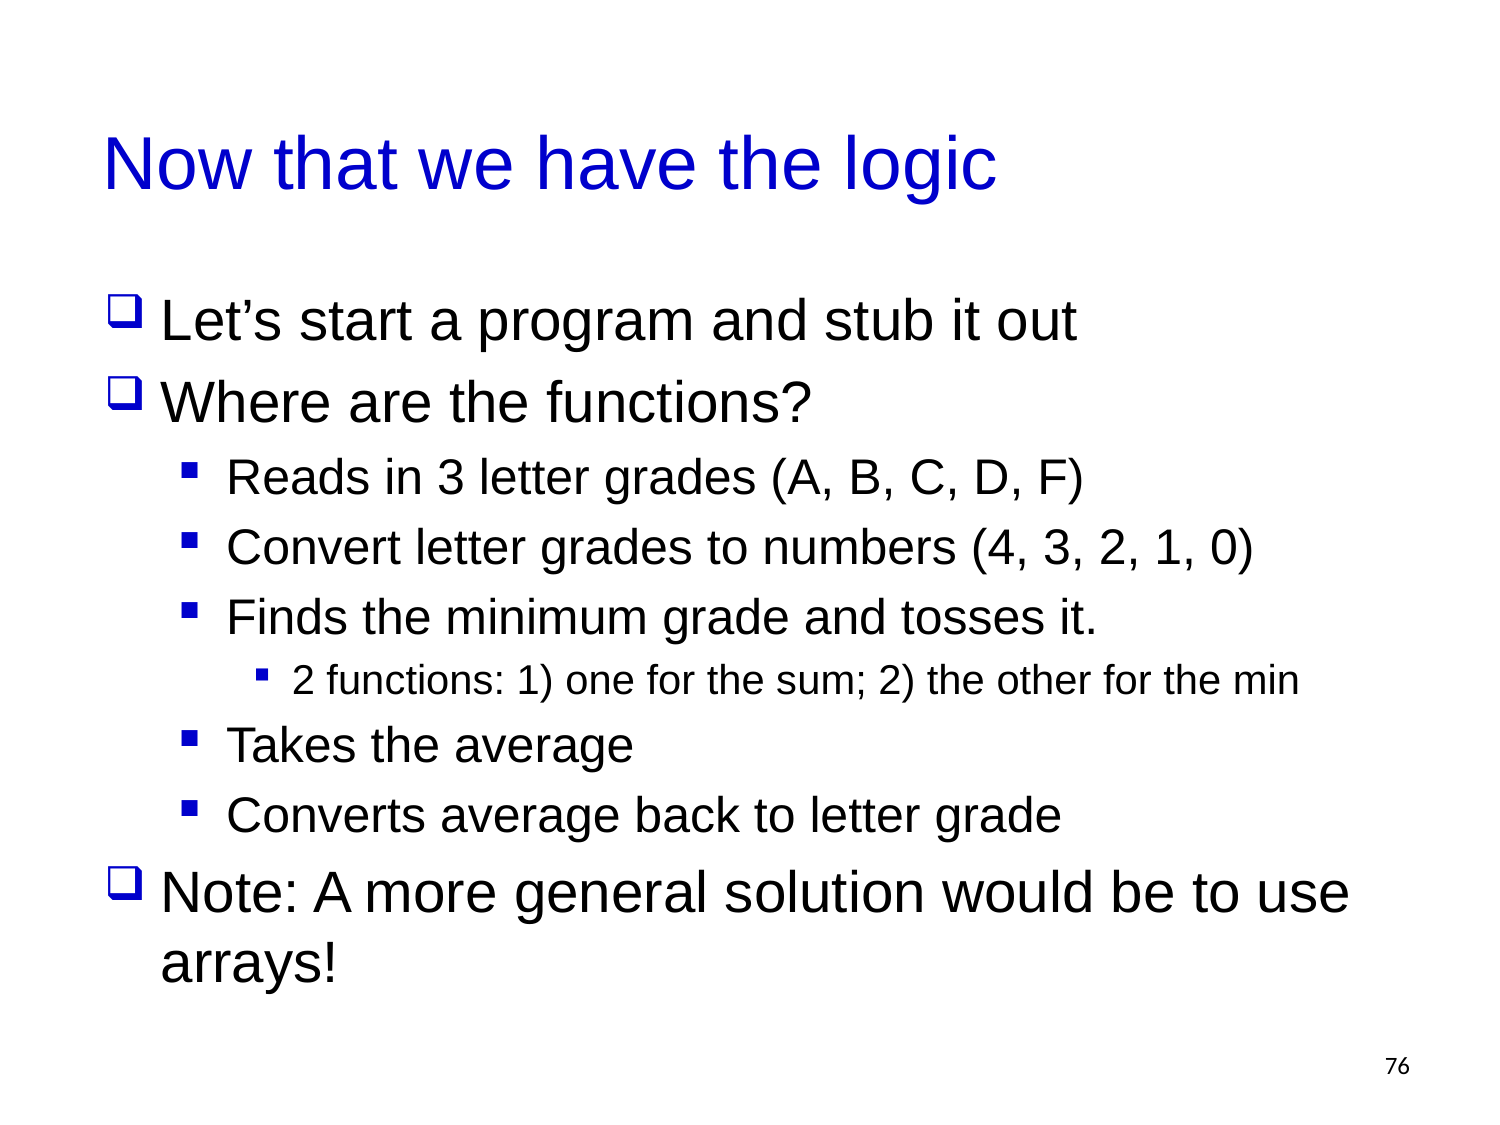

# Now that we have the logic
Let’s start a program and stub it out
Where are the functions?
Reads in 3 letter grades (A, B, C, D, F)
Convert letter grades to numbers (4, 3, 2, 1, 0)
Finds the minimum grade and tosses it.
2 functions: 1) one for the sum; 2) the other for the min
Takes the average
Converts average back to letter grade
Note: A more general solution would be to use arrays!
76